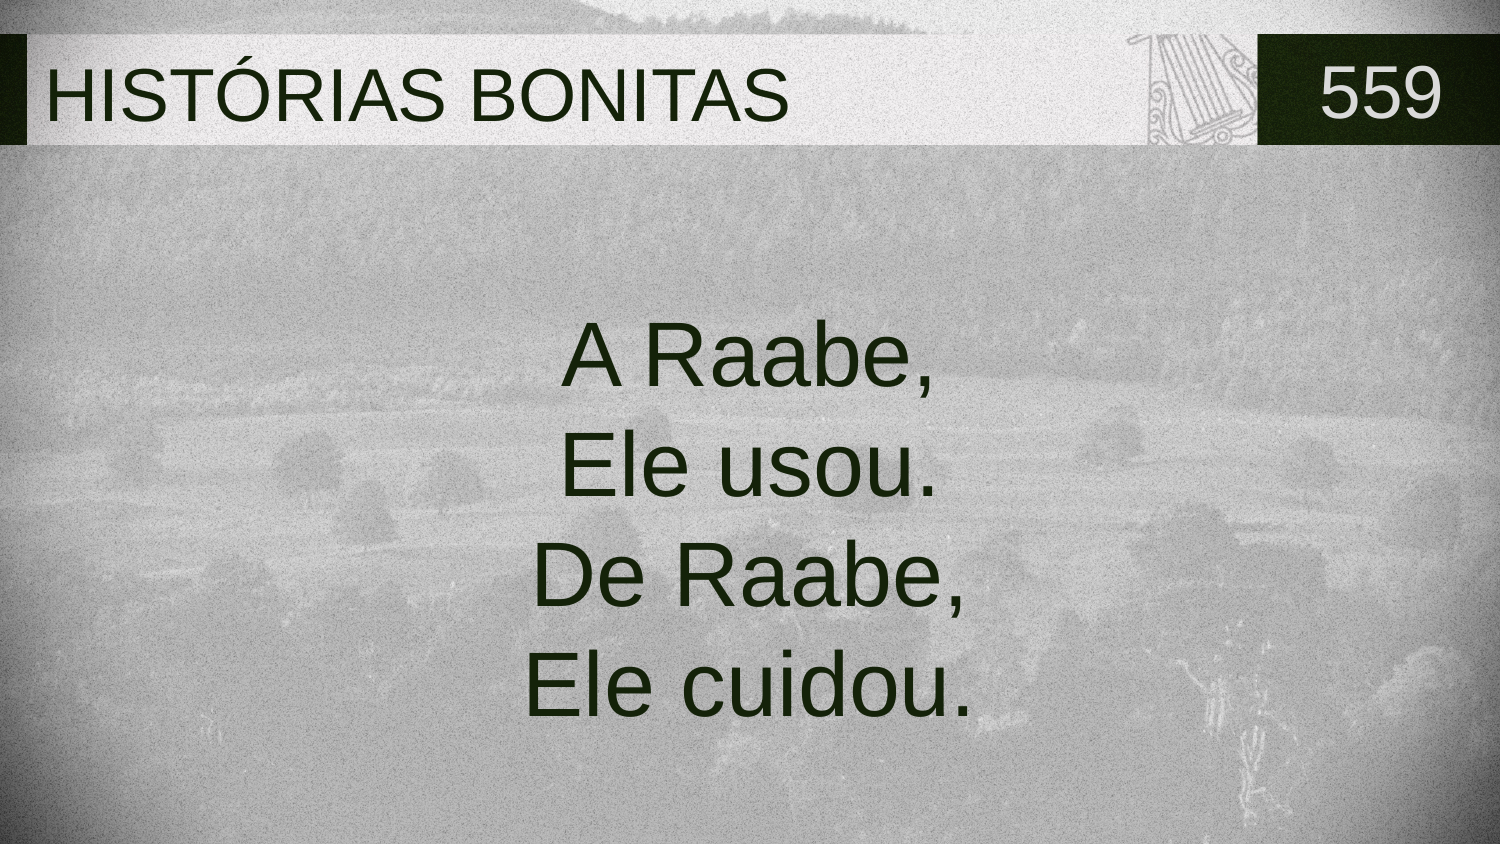

# HISTÓRIAS BONITAS
559
A Raabe,
Ele usou.
De Raabe,
Ele cuidou.